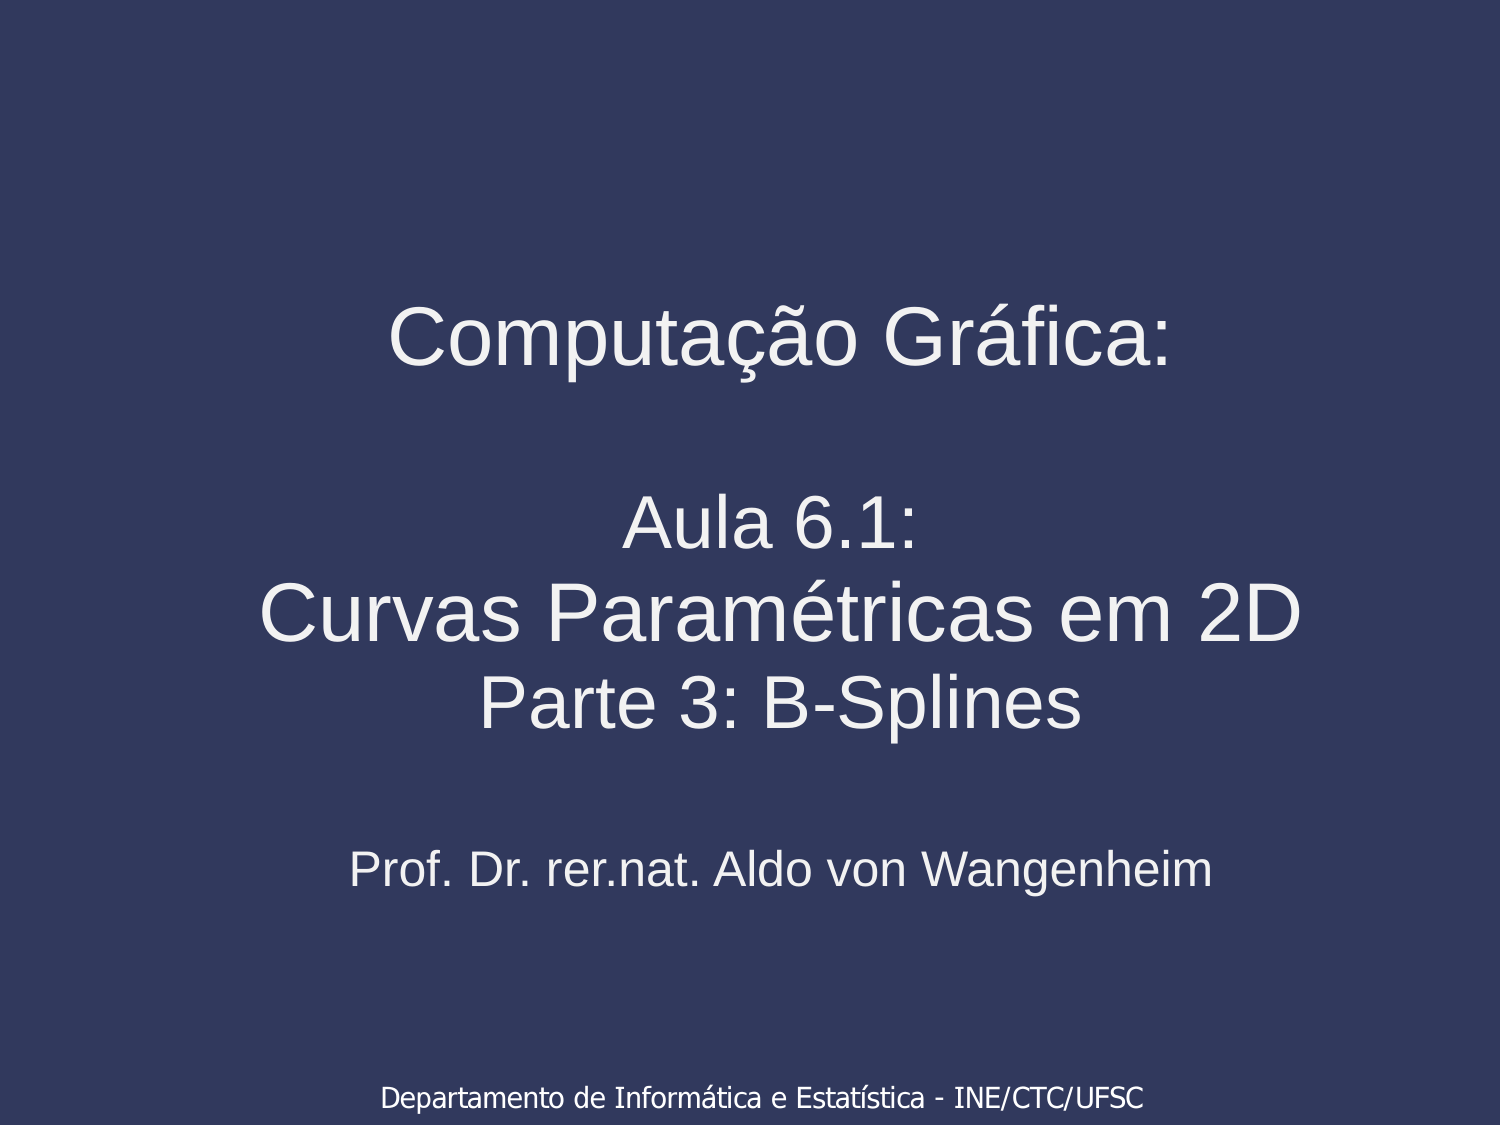

# Computação Gráfica: Aula 6.1: Curvas Paramétricas em 2D Parte 3: B-Splines Prof. Dr. rer.nat. Aldo von Wangenheim
Departamento de Informática e Estatística - INE/CTC/UFSC